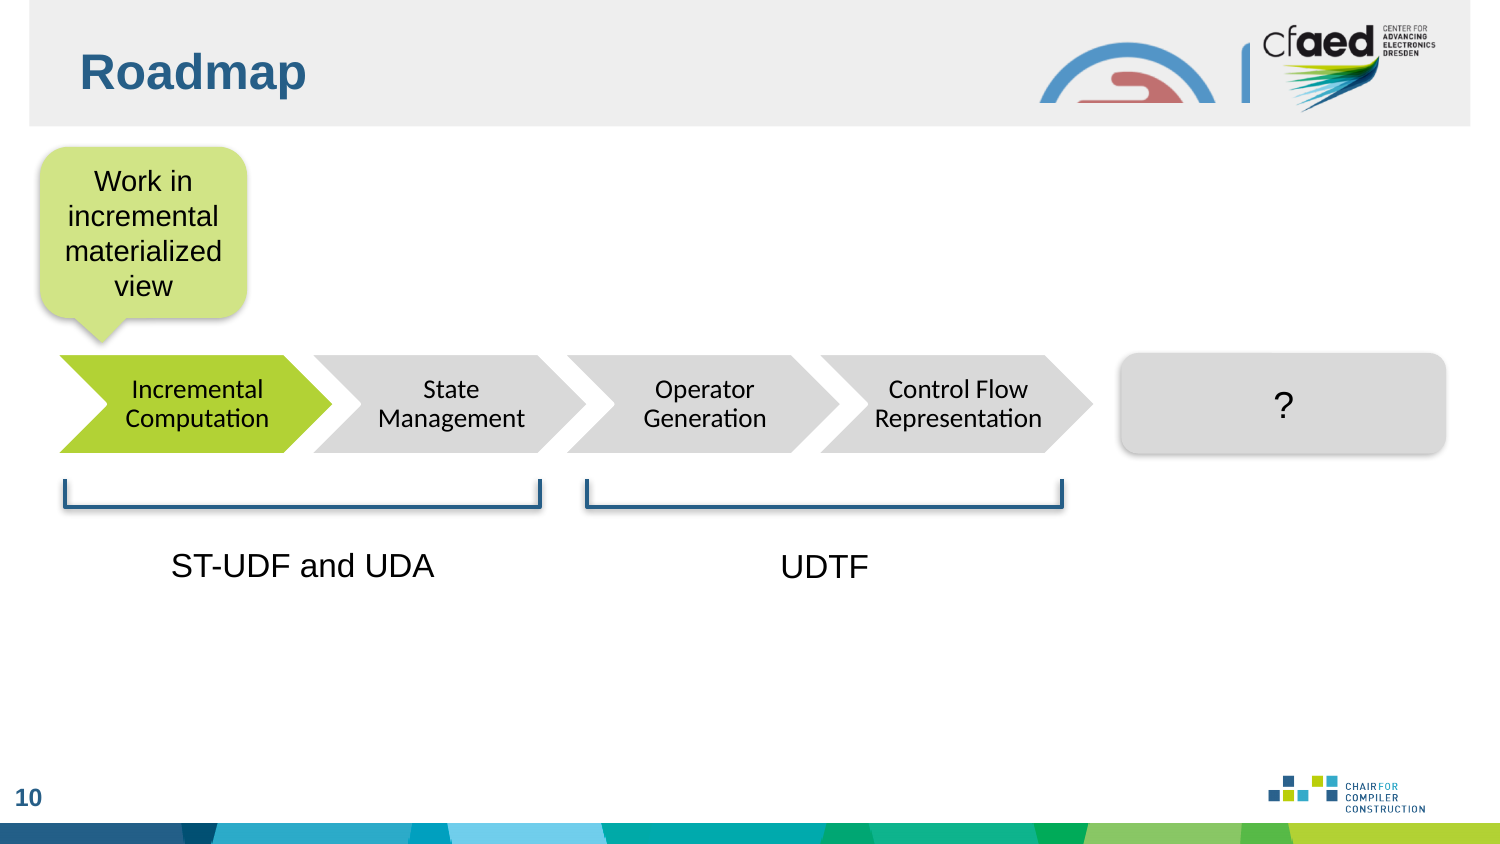

Roadmap
Work in incremental materialized view

Incremental Computation
State Management
Operator Generation
Control Flow Representation
?
ST-UDF and UDA
UDTF
10